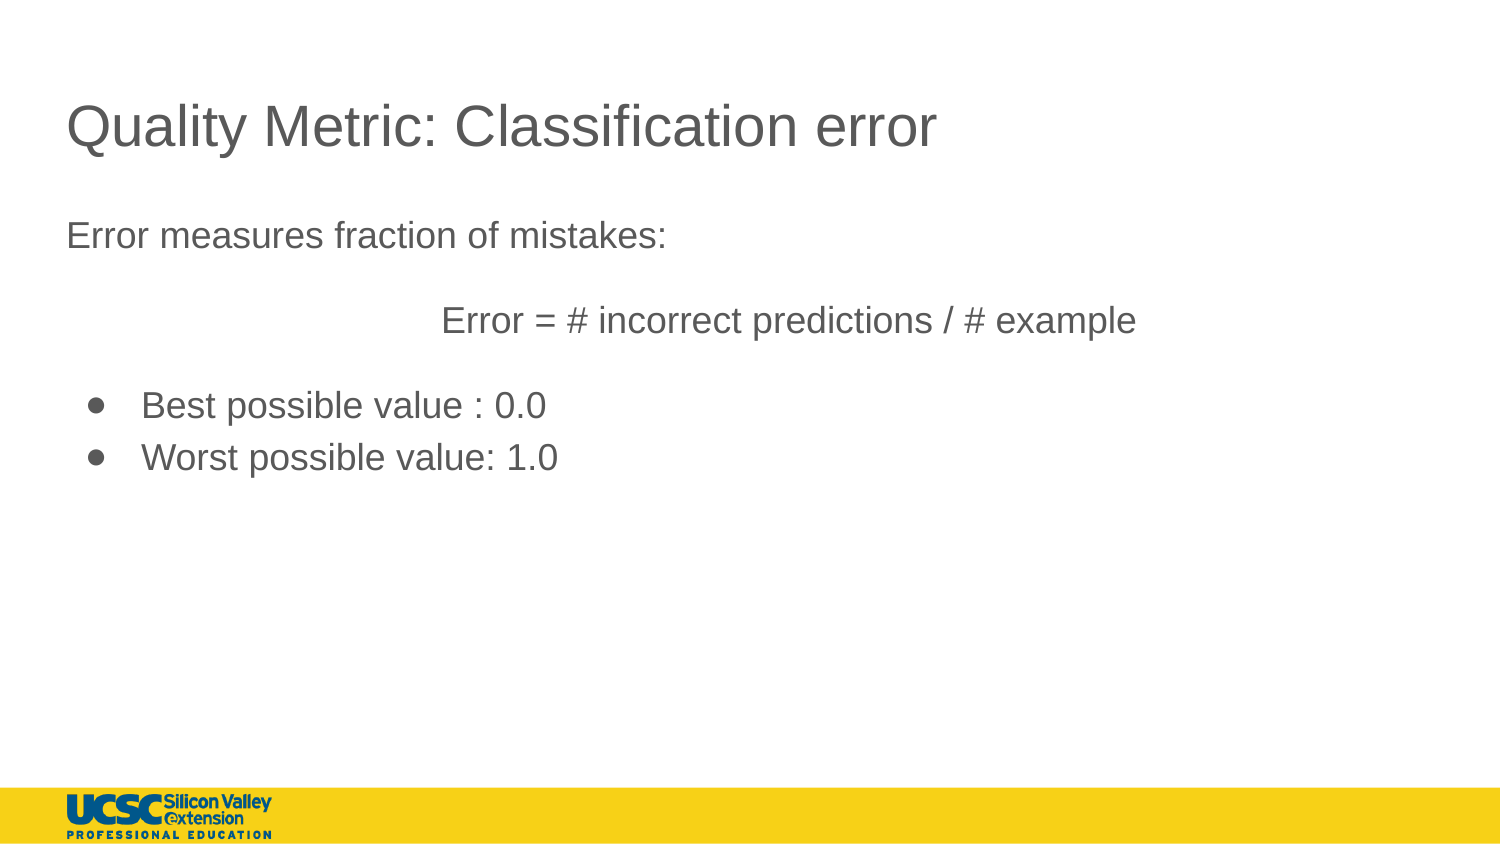

# Quality Metric: Classification error
Error measures fraction of mistakes:
Error = # incorrect predictions / # example
Best possible value : 0.0
Worst possible value: 1.0